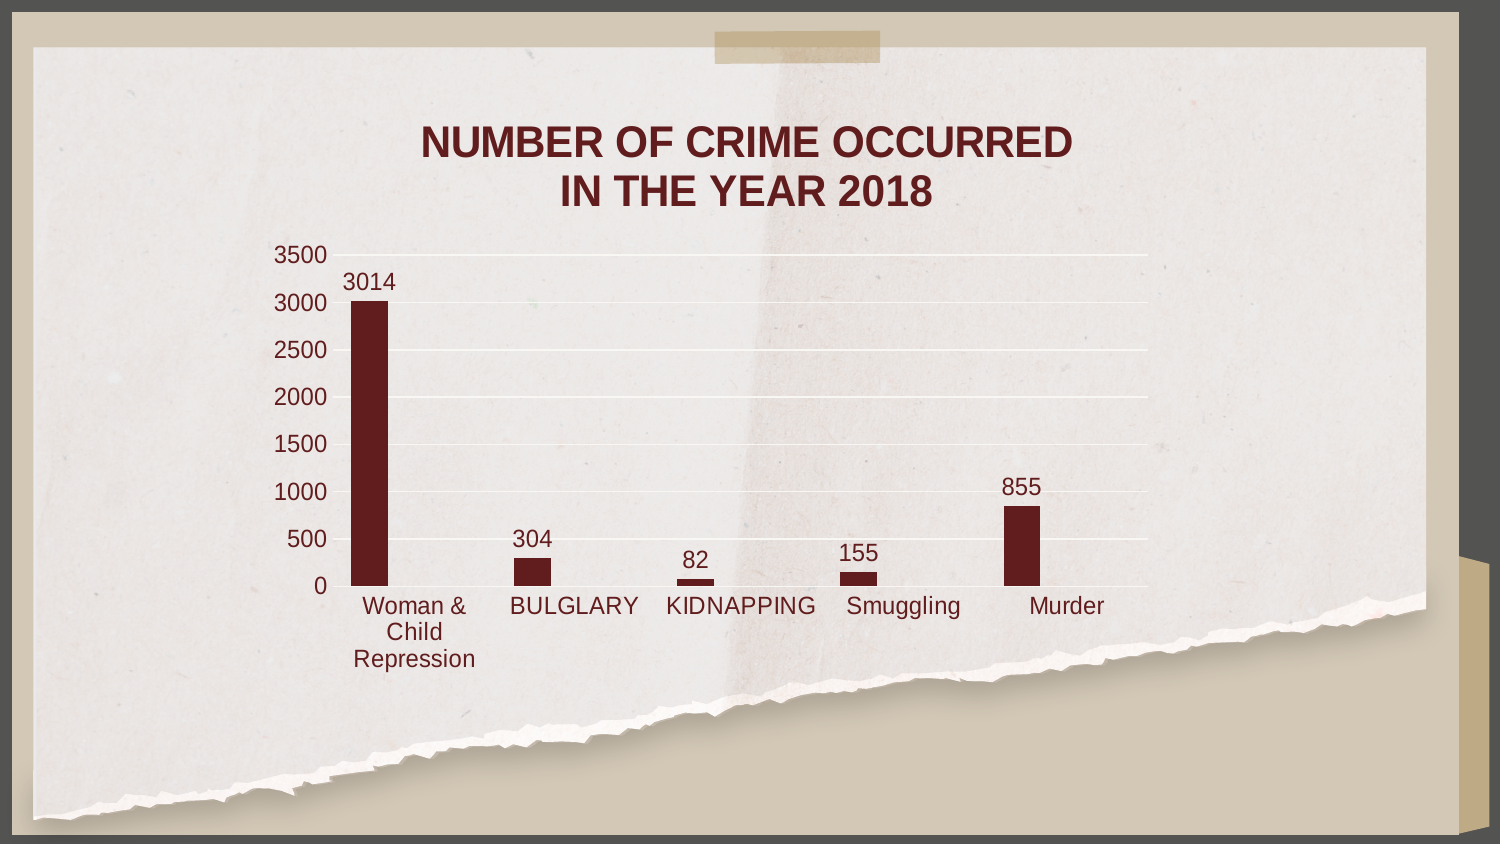

### Chart: NUMBER OF CRIME OCCURRED IN THE YEAR 2018

| Category | Series 1 | Column1 | Column2 |
|---|---|---|---|
| Woman & Child Repression | 3014.0 | None | None |
| BULGLARY  | 304.0 | None | None |
| KIDNAPPING | 82.0 | None | None |
| Smuggling | 155.0 | None | None |
| Murder | 855.0 | None | None |